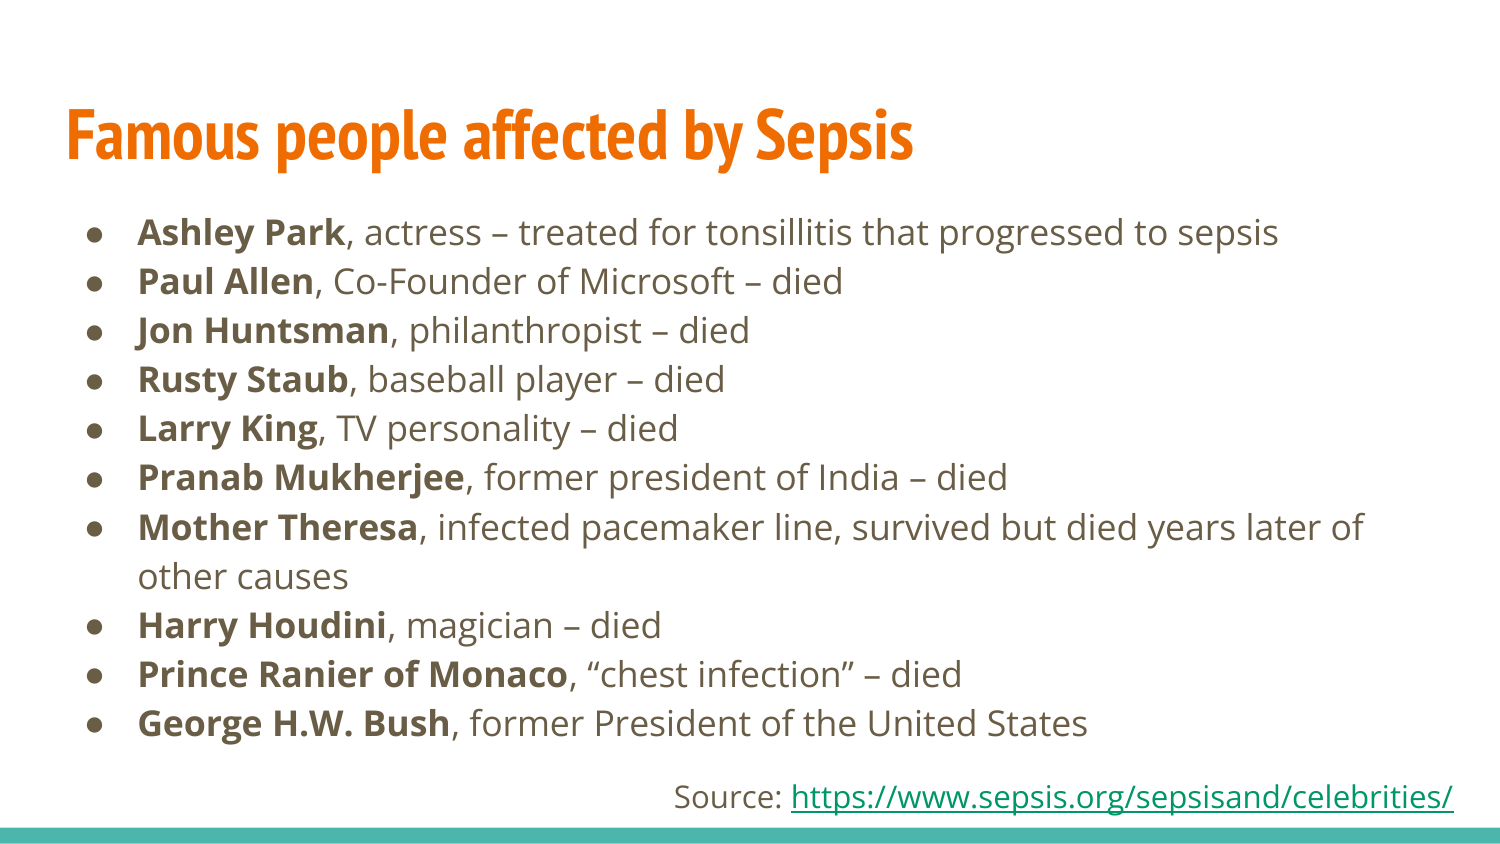

# Famous people affected by Sepsis
Ashley Park, actress – treated for tonsillitis that progressed to sepsis
Paul Allen, Co-Founder of Microsoft – died
Jon Huntsman, philanthropist – died
Rusty Staub, baseball player – died
Larry King, TV personality – died
Pranab Mukherjee, former president of India – died
Mother Theresa, infected pacemaker line, survived but died years later of other causes
Harry Houdini, magician – died
Prince Ranier of Monaco, “chest infection” – died
George H.W. Bush, former President of the United States
Source: https://www.sepsis.org/sepsisand/celebrities/